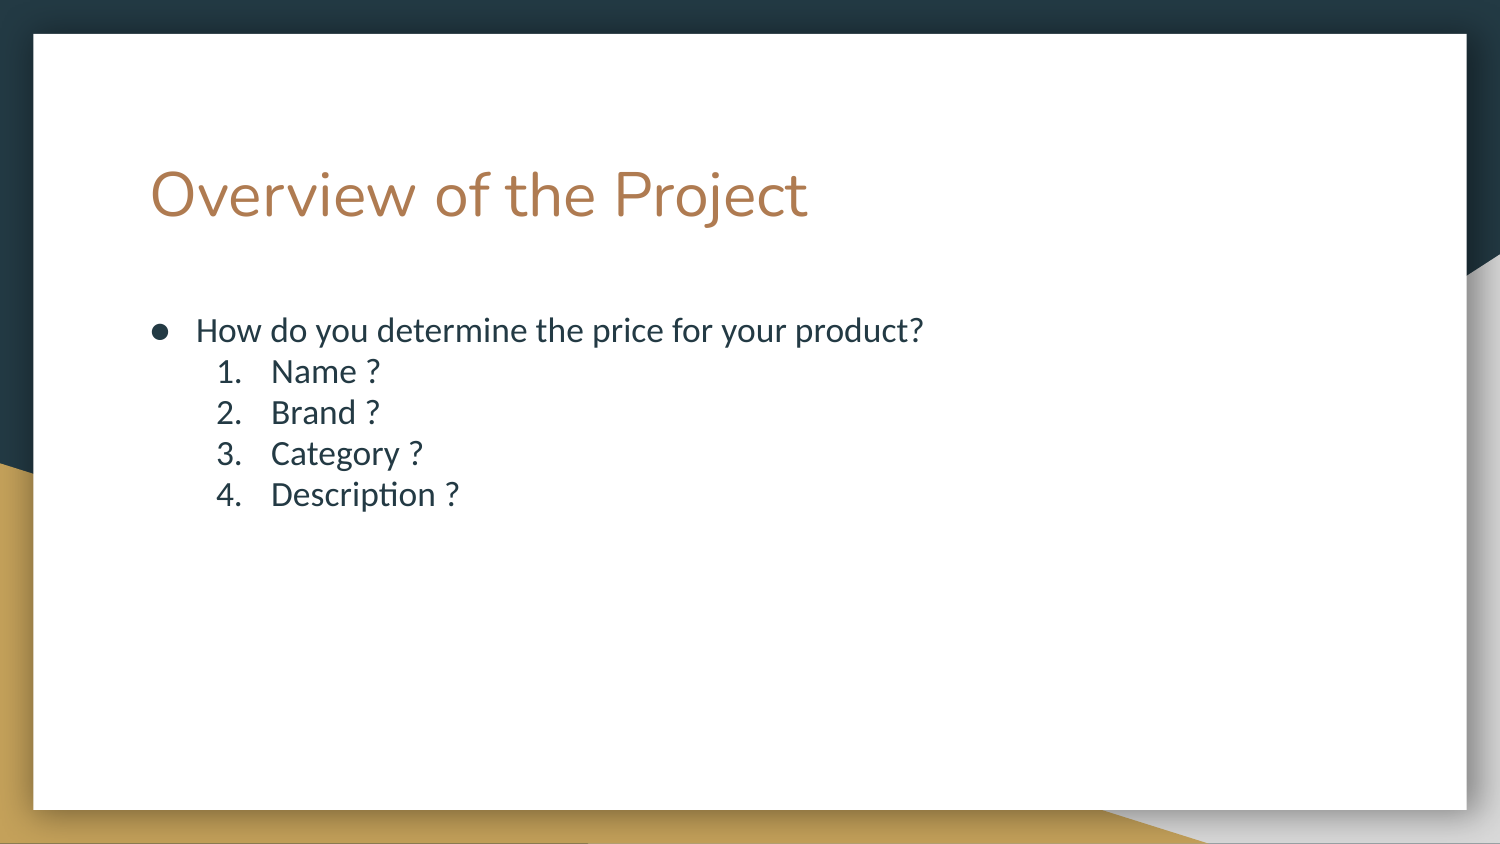

# Overview of the Project
How do you determine the price for your product?
Name ?
Brand ?
Category ?
Description ?